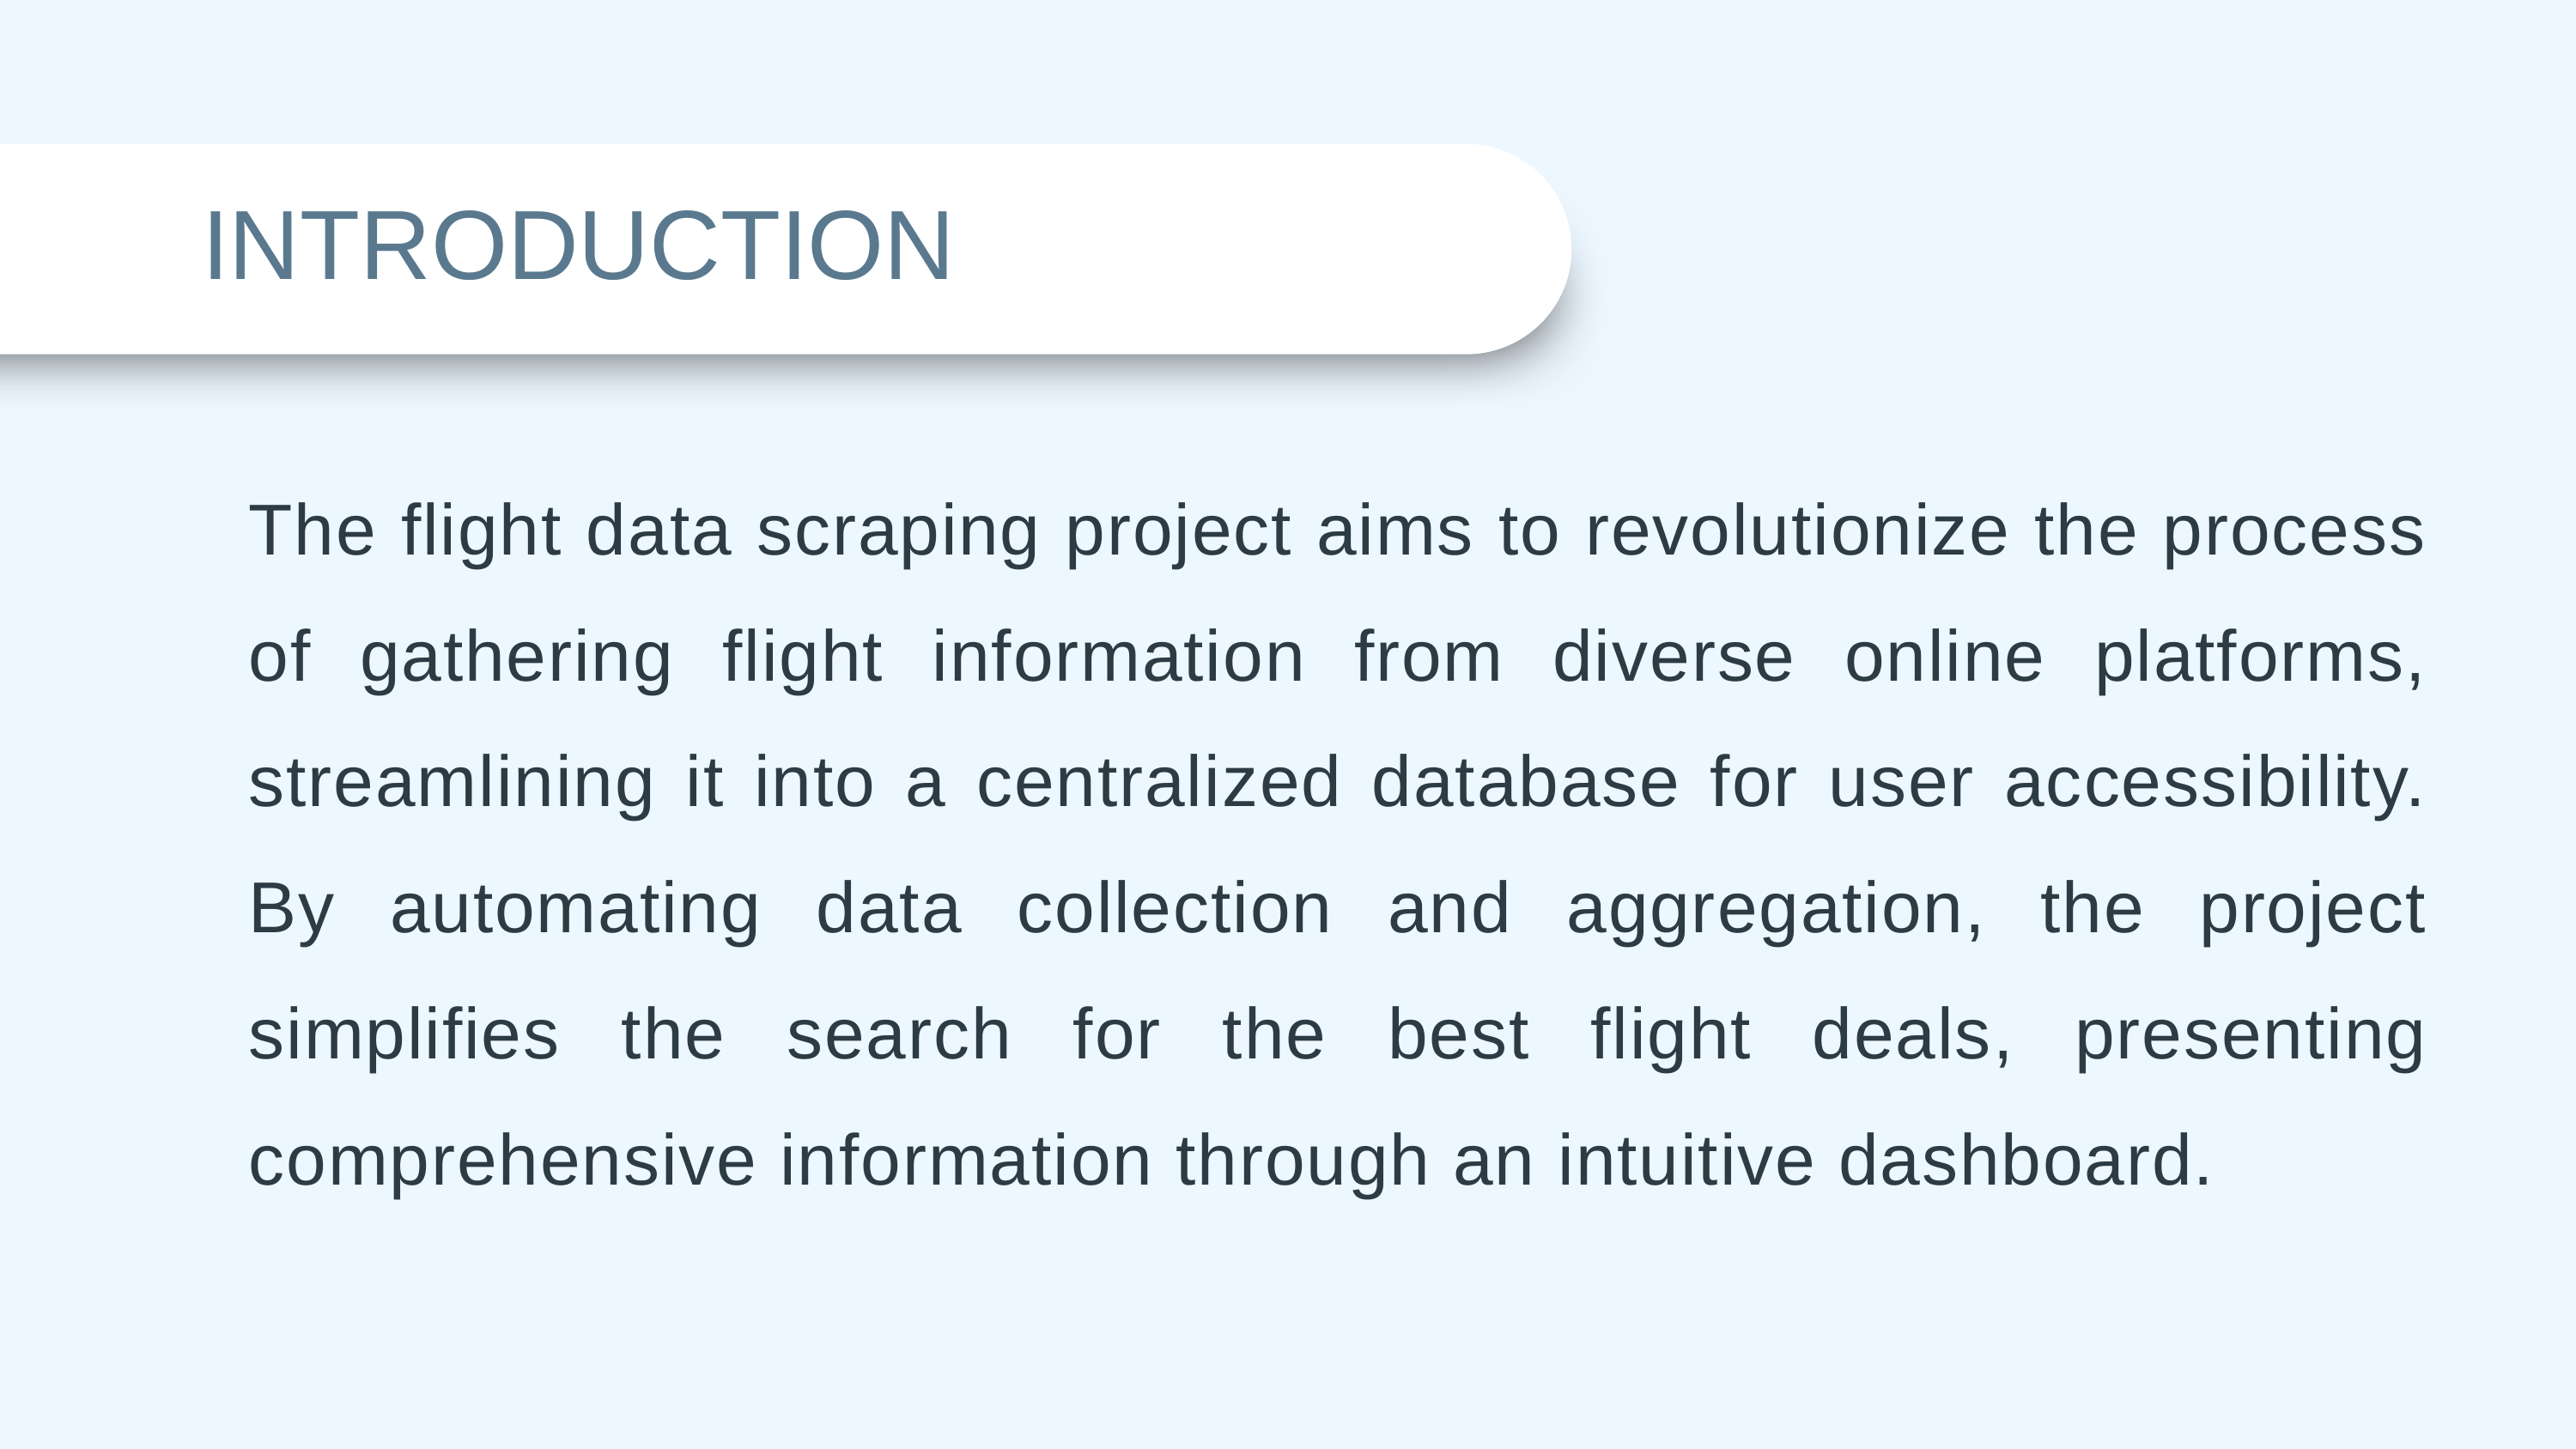

INTRODUCTION
The flight data scraping project aims to revolutionize the process of gathering flight information from diverse online platforms, streamlining it into a centralized database for user accessibility. By automating data collection and aggregation, the project simplifies the search for the best flight deals, presenting comprehensive information through an intuitive dashboard.